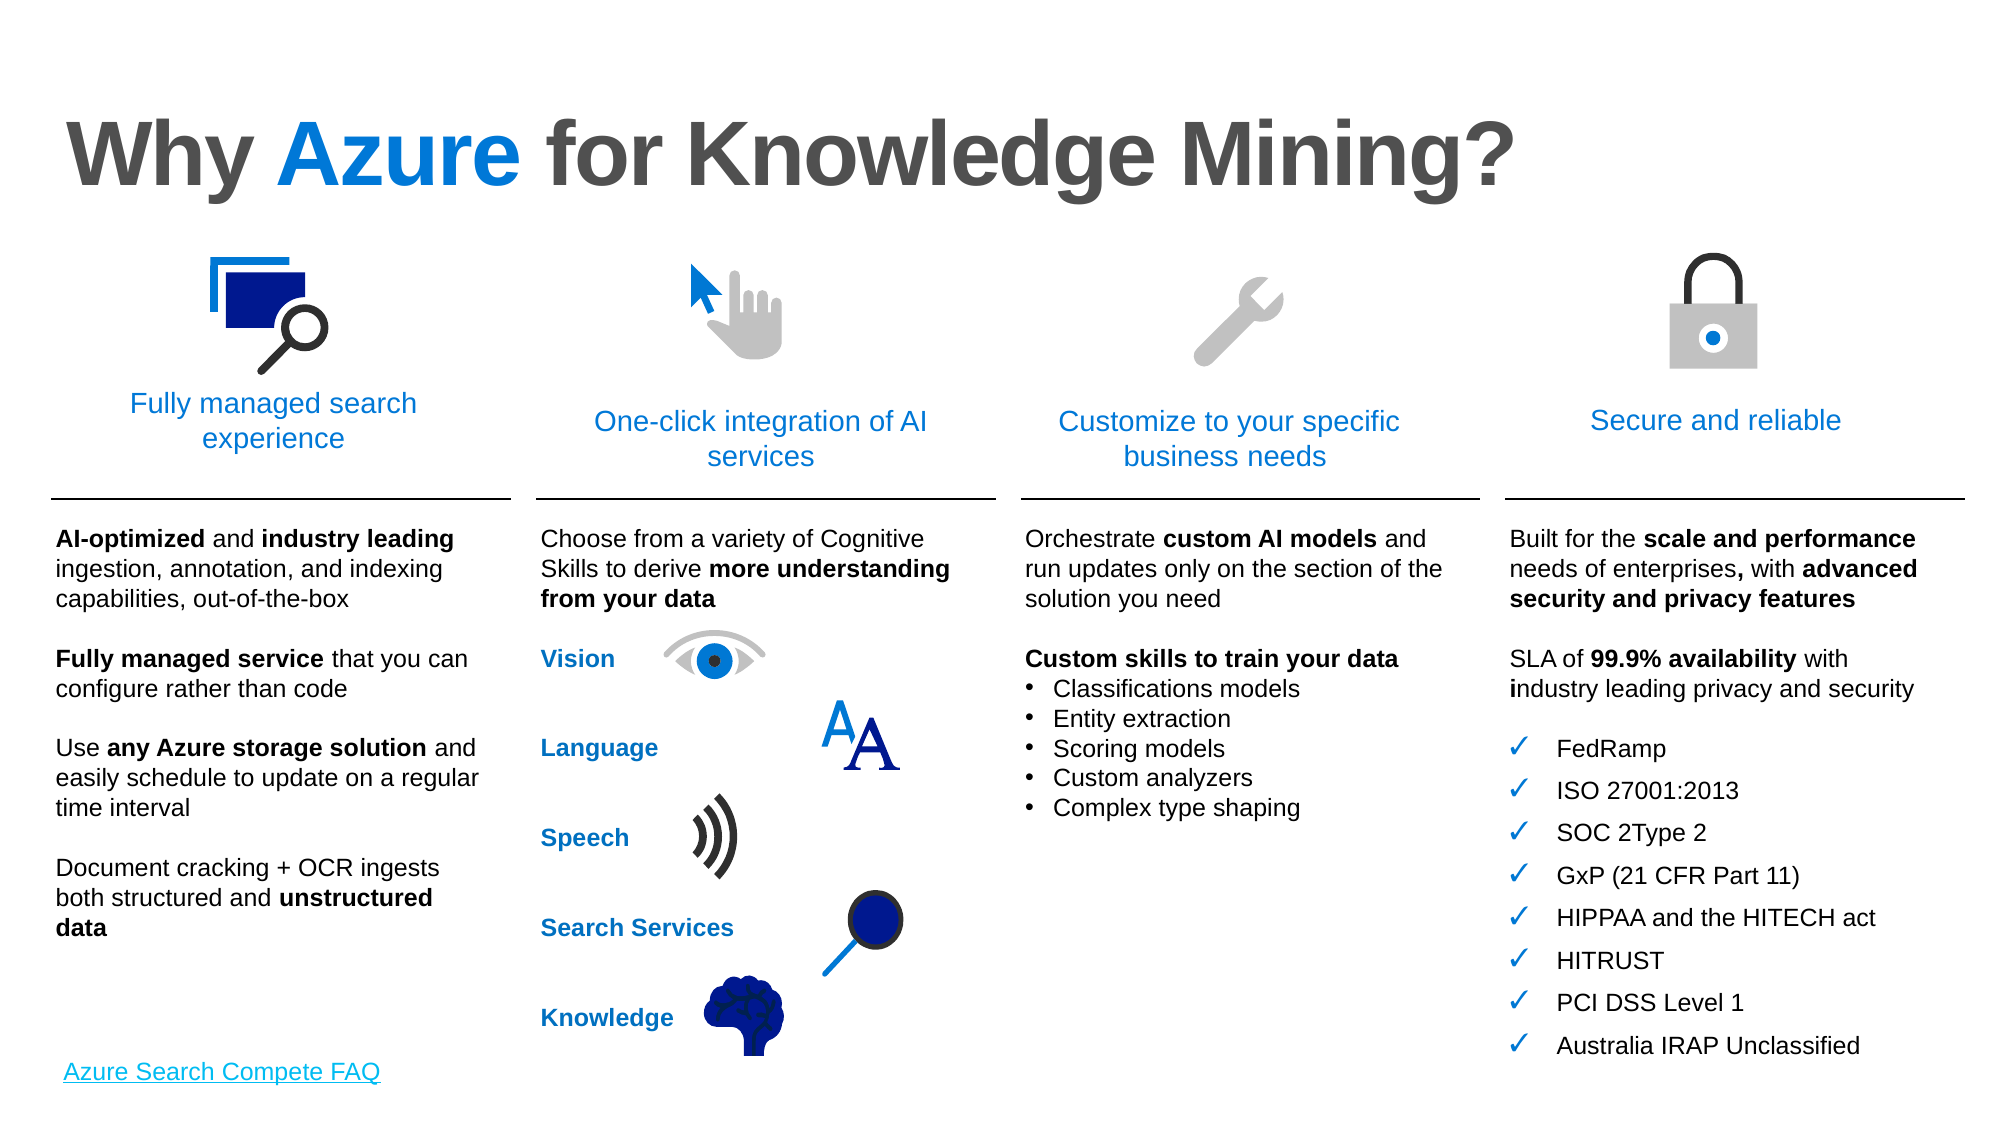

Why Azure for Knowledge Mining?

Fully managed search experience
One-click integration of AI services
Customize to your specific business needs
Secure and reliable
Choose from a variety of Cognitive Skills to derive more understanding from your data

Vision

Language

Speech

Search Services

Knowledge

AI-optimized and industry leading ingestion, annotation, and indexing capabilities, out-of-the-box

Fully managed service that you can configure rather than code

Use any Azure storage solution and easily schedule to update on a regular time interval

Document cracking + OCR ingests both structured and unstructured data
Indexing evolved to derive the true intent of a query with analyzers fine-tuned across languages, suggestions, scoring/ranking you can configure,
Orchestrate custom AI models and run updates only on the section of the solution you need

Custom skills to train your data
Classifications models
Entity extraction
Scoring models
Custom analyzers
Complex type shaping

Built for the scale and performance needs of enterprises, with advanced security and privacy features

SLA of 99.9% availability with industry leading privacy and security

FedRamp
ISO 27001:2013
SOC 2Type 2
GxP (21 CFR Part 11)
HIPPAA and the HITECH act
HITRUST
PCI DSS Level 1
Australia IRAP Unclassified

Azure Search Compete FAQ